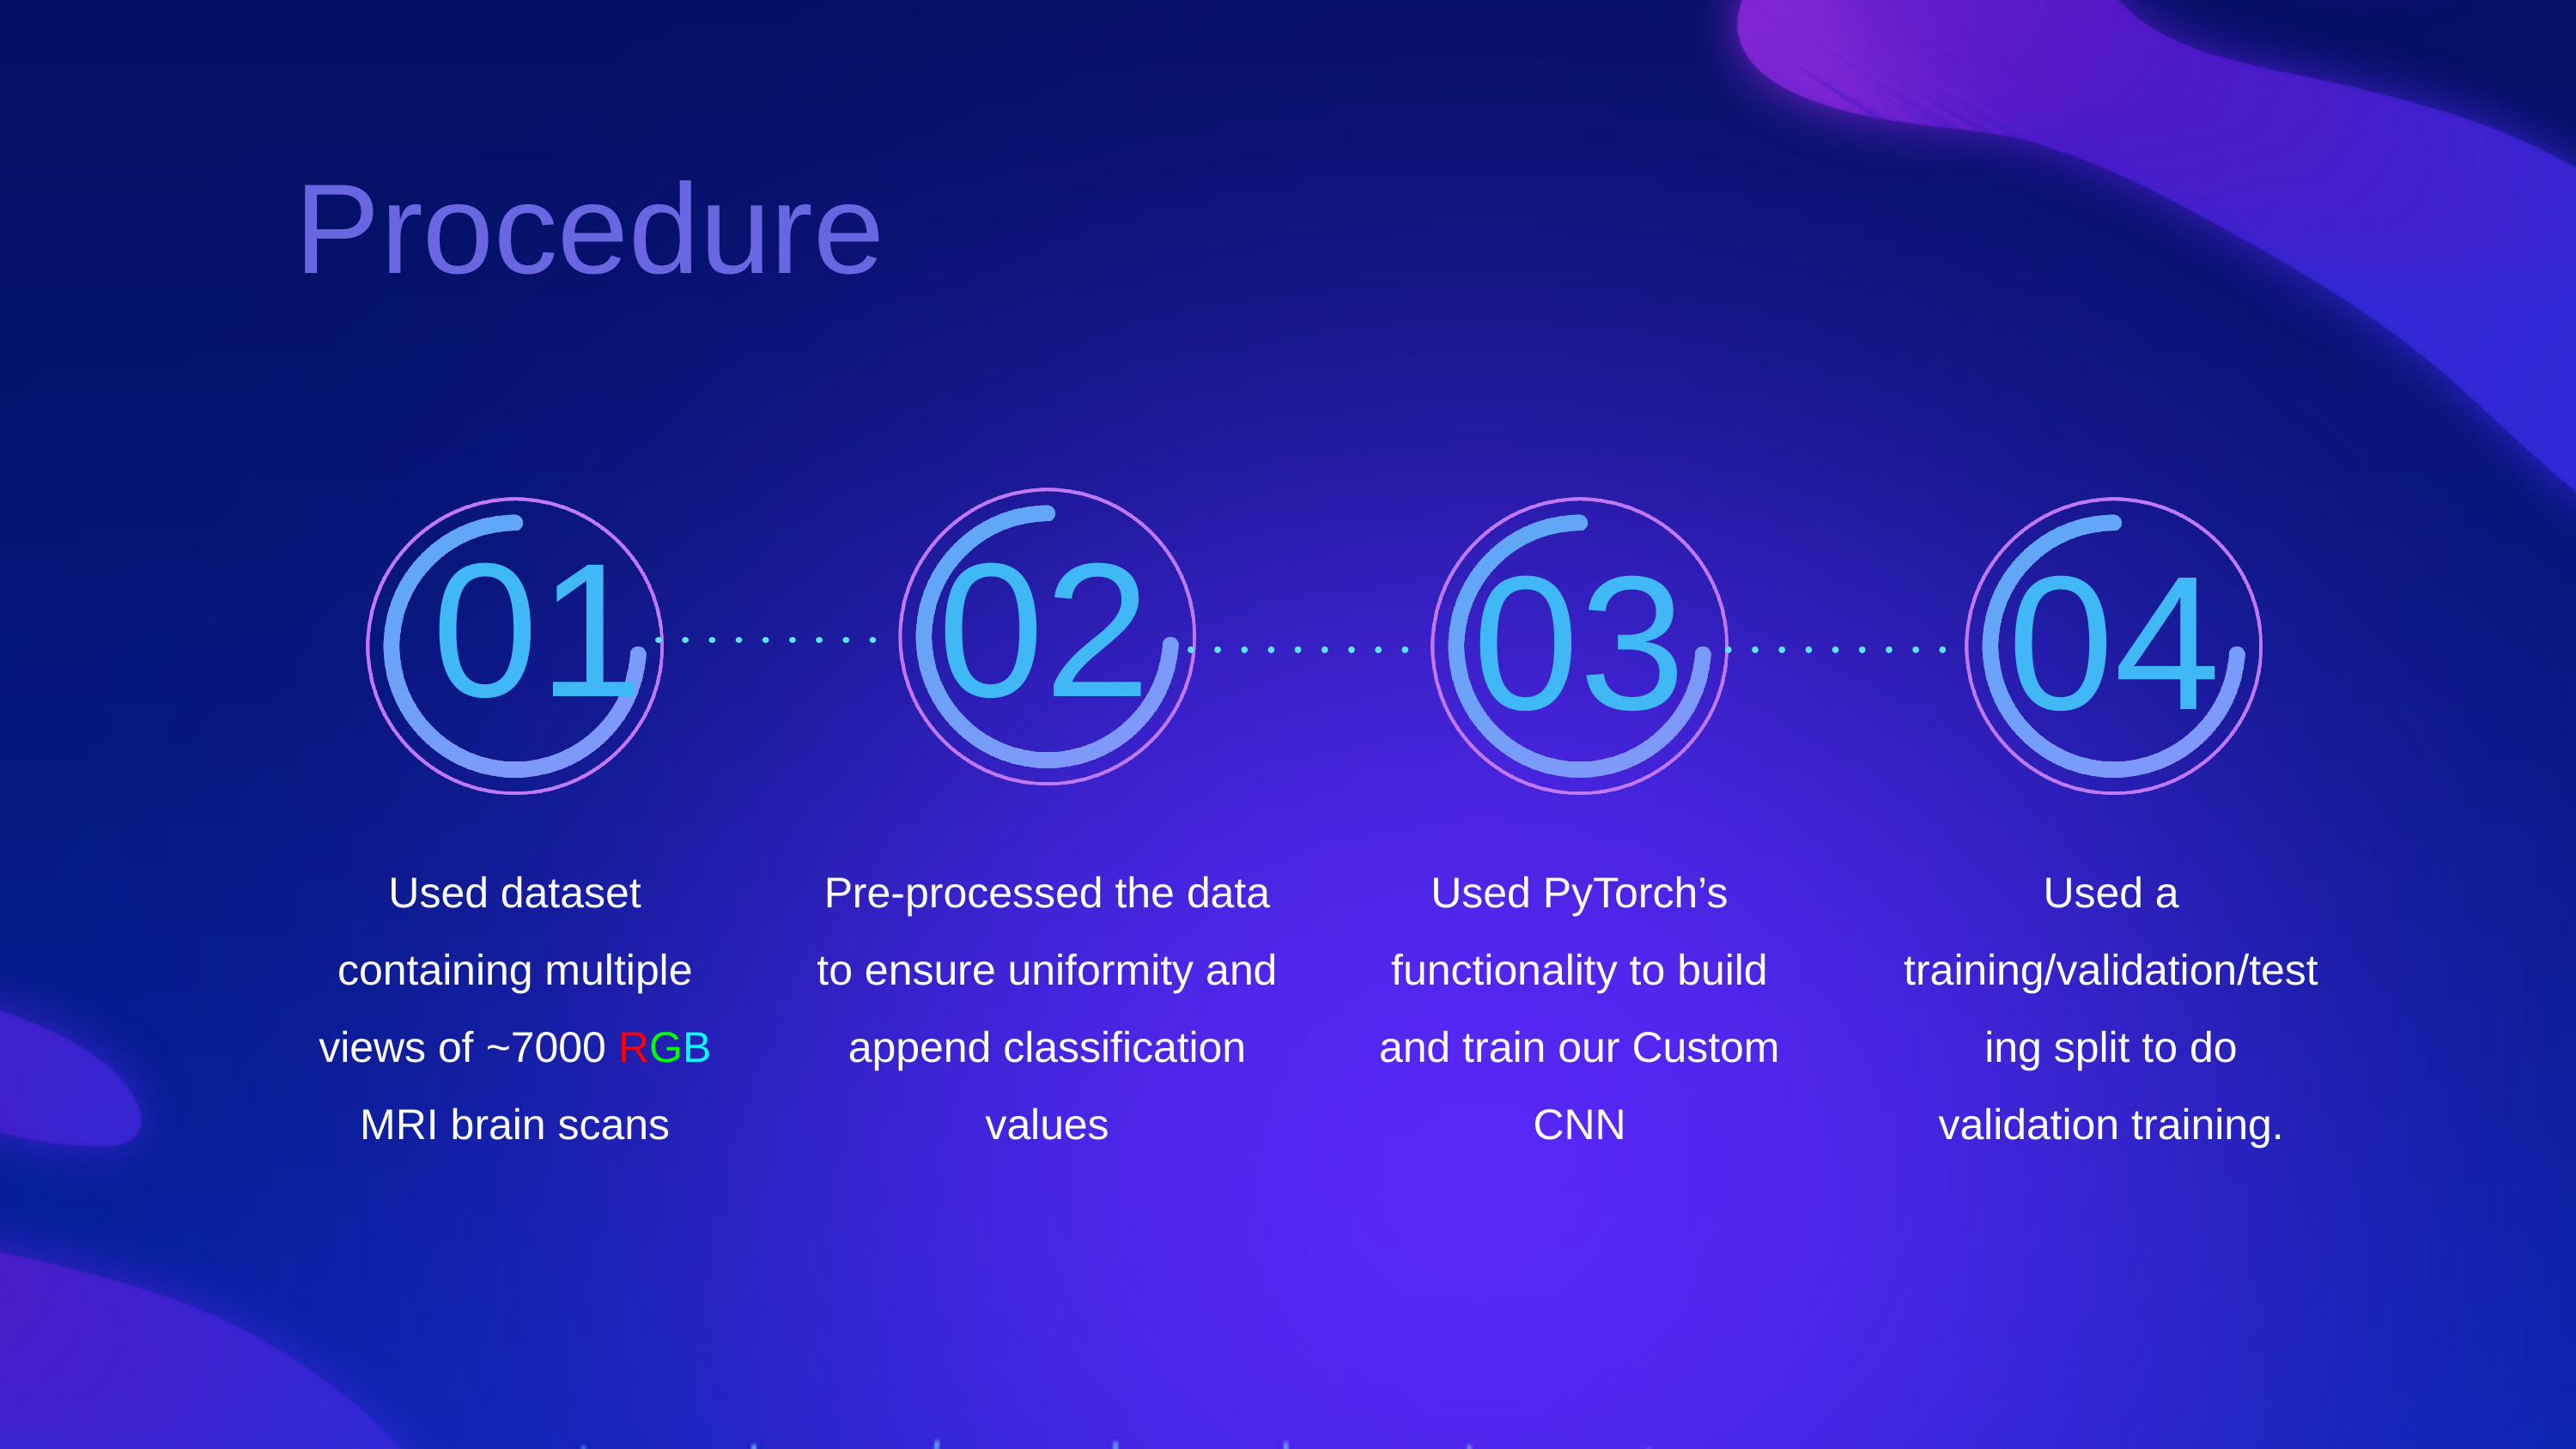

Procedure

02
01
03
04

Used dataset containing multiple views of ~7000 RGB MRI brain scans
Used PyTorch’s functionality to build and train our Custom CNN
Pre-processed the data to ensure uniformity and append classification values
Used a training/validation/testing split to do validation training.